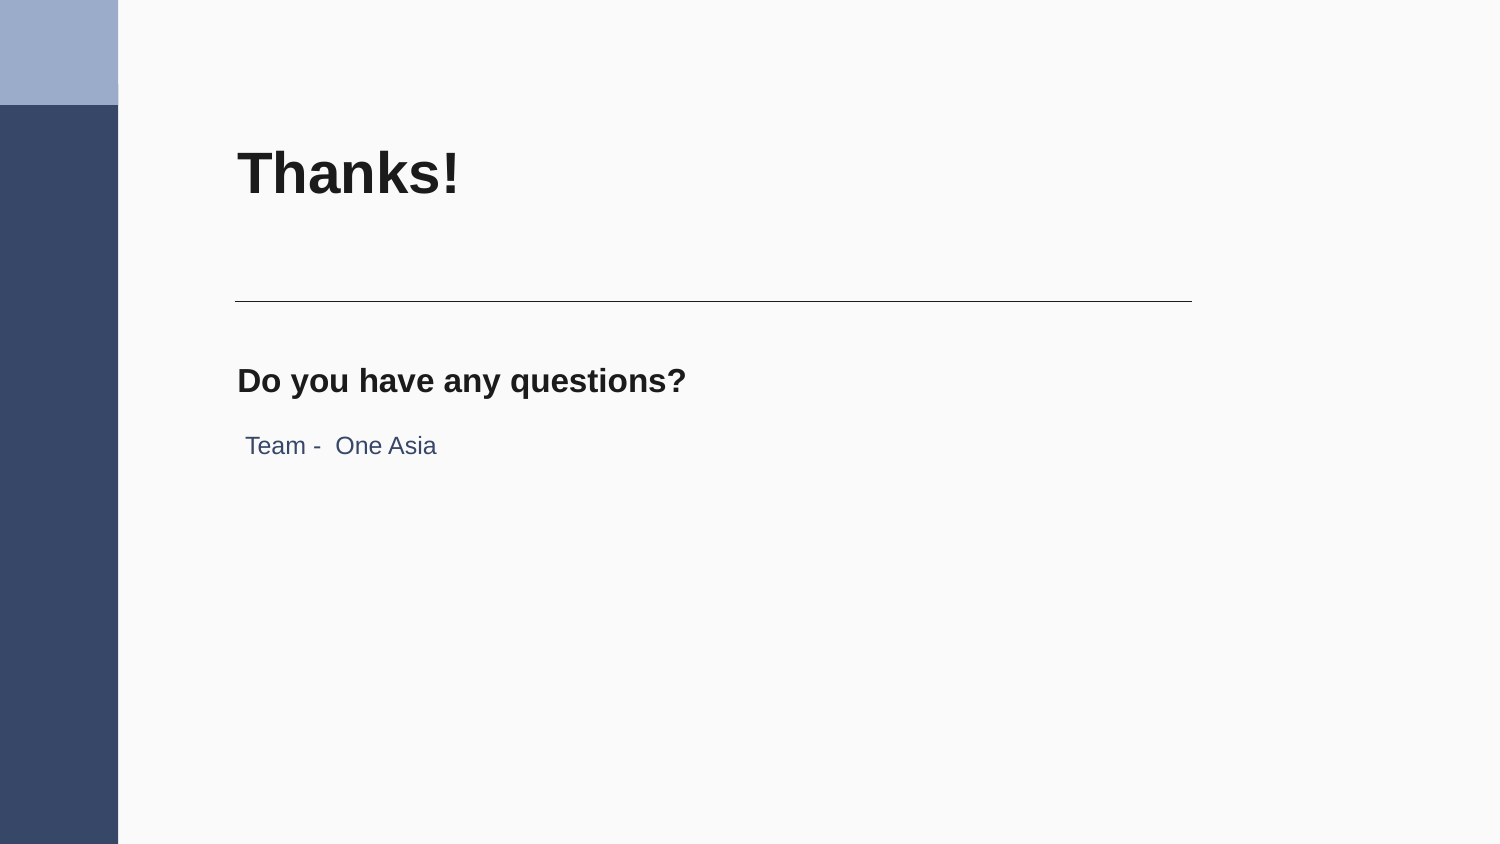

# Thanks!
Do you have any questions?
Team -  One Asia